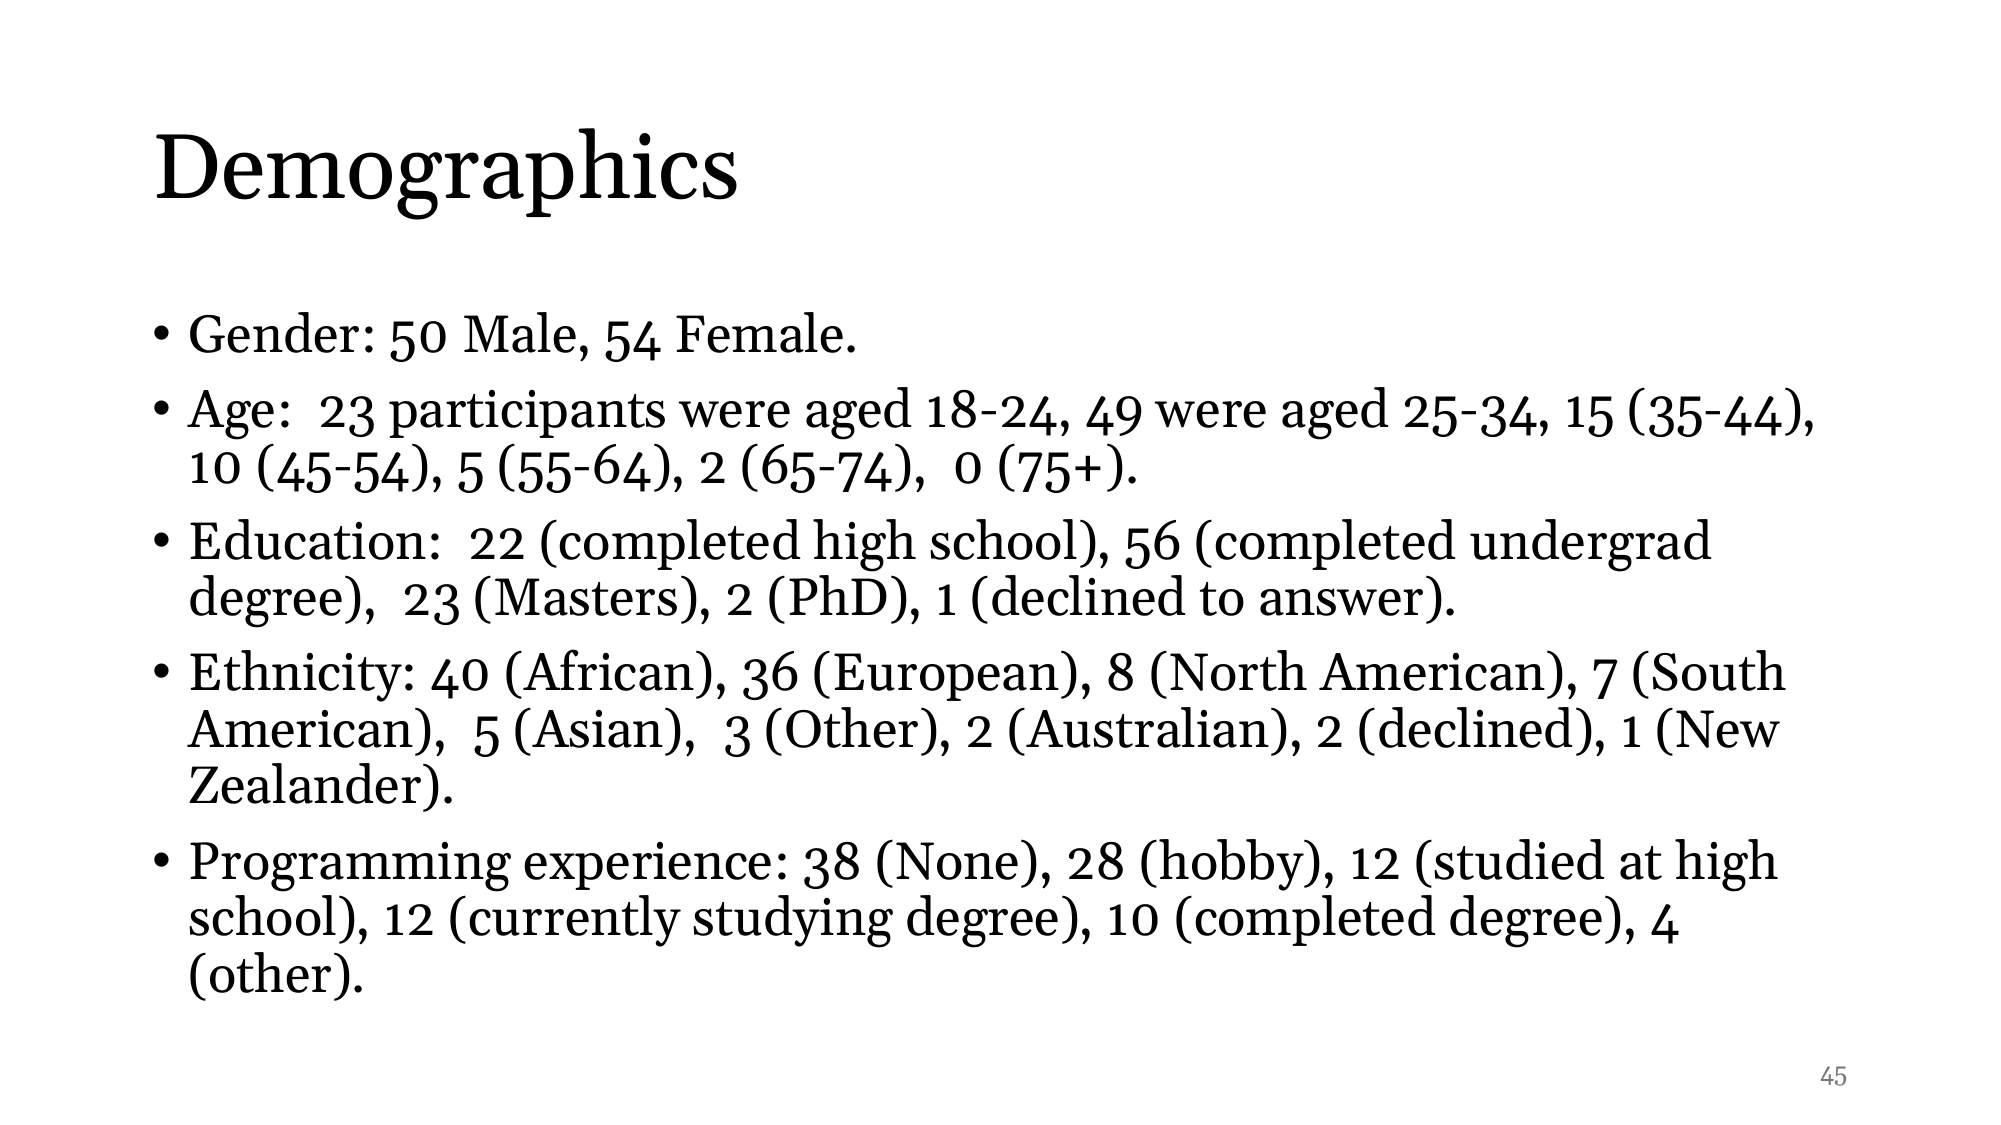

# Demographics
Gender: 50 Male, 54 Female.
Age:  23 participants were aged 18-24, 49 were aged 25-34, 15 (35-44), 10 (45-54), 5 (55-64), 2 (65-74),  0 (75+).
Education:  22 (completed high school), 56 (completed undergrad degree),  23 (Masters), 2 (PhD), 1 (declined to answer).
Ethnicity: 40 (African), 36 (European), 8 (North American), 7 (South American),  5 (Asian),  3 (Other), 2 (Australian), 2 (declined), 1 (New Zealander).
Programming experience: 38 (None), 28 (hobby), 12 (studied at high school), 12 (currently studying degree), 10 (completed degree), 4 (other).
45